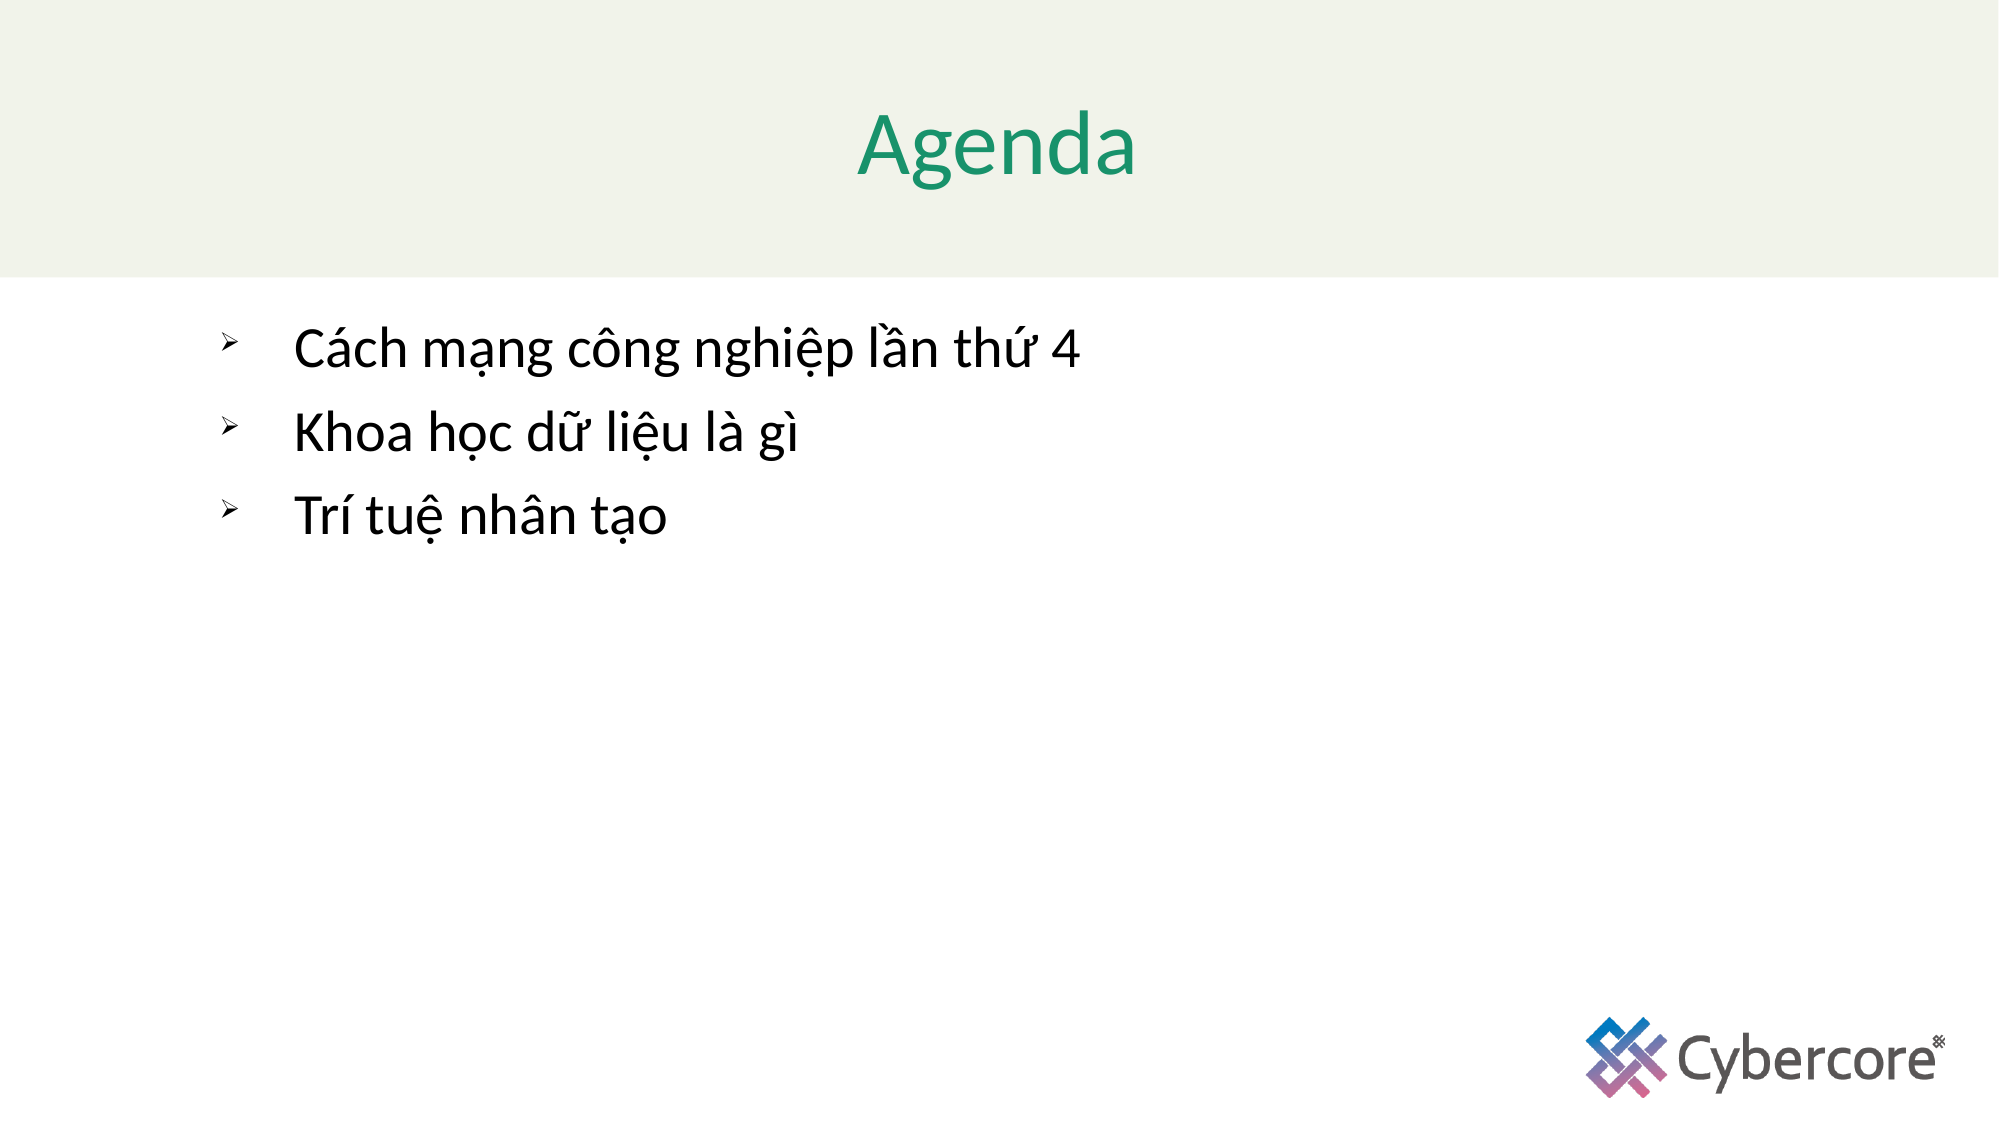

# Agenda

Cách mạng công nghiệp lần thứ 4
Khoa học dữ liệu là gì
Trí tuệ nhân tạo